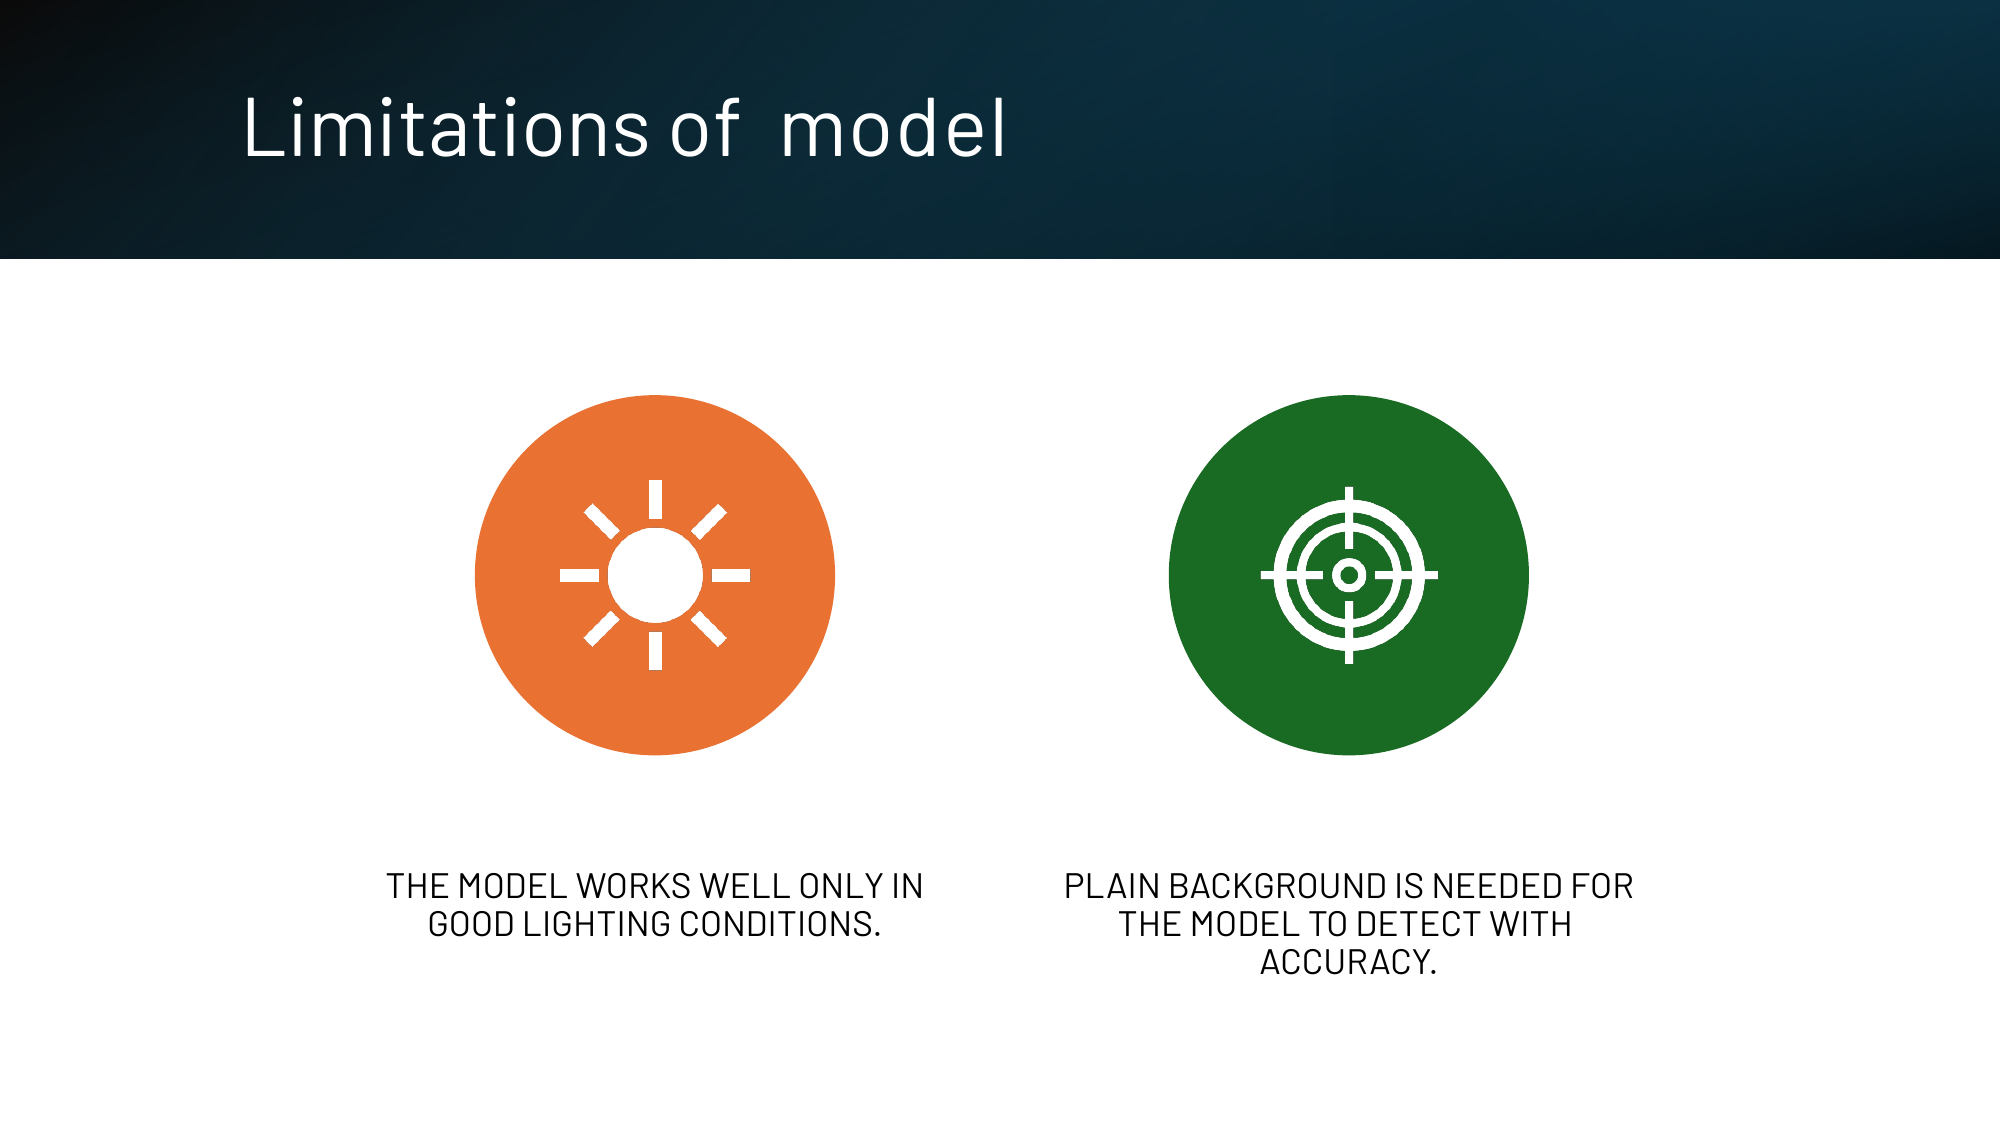

Limitations of  model
The model works well only in good lighting conditions.
Plain background is needed for the model to detect with  accuracy.